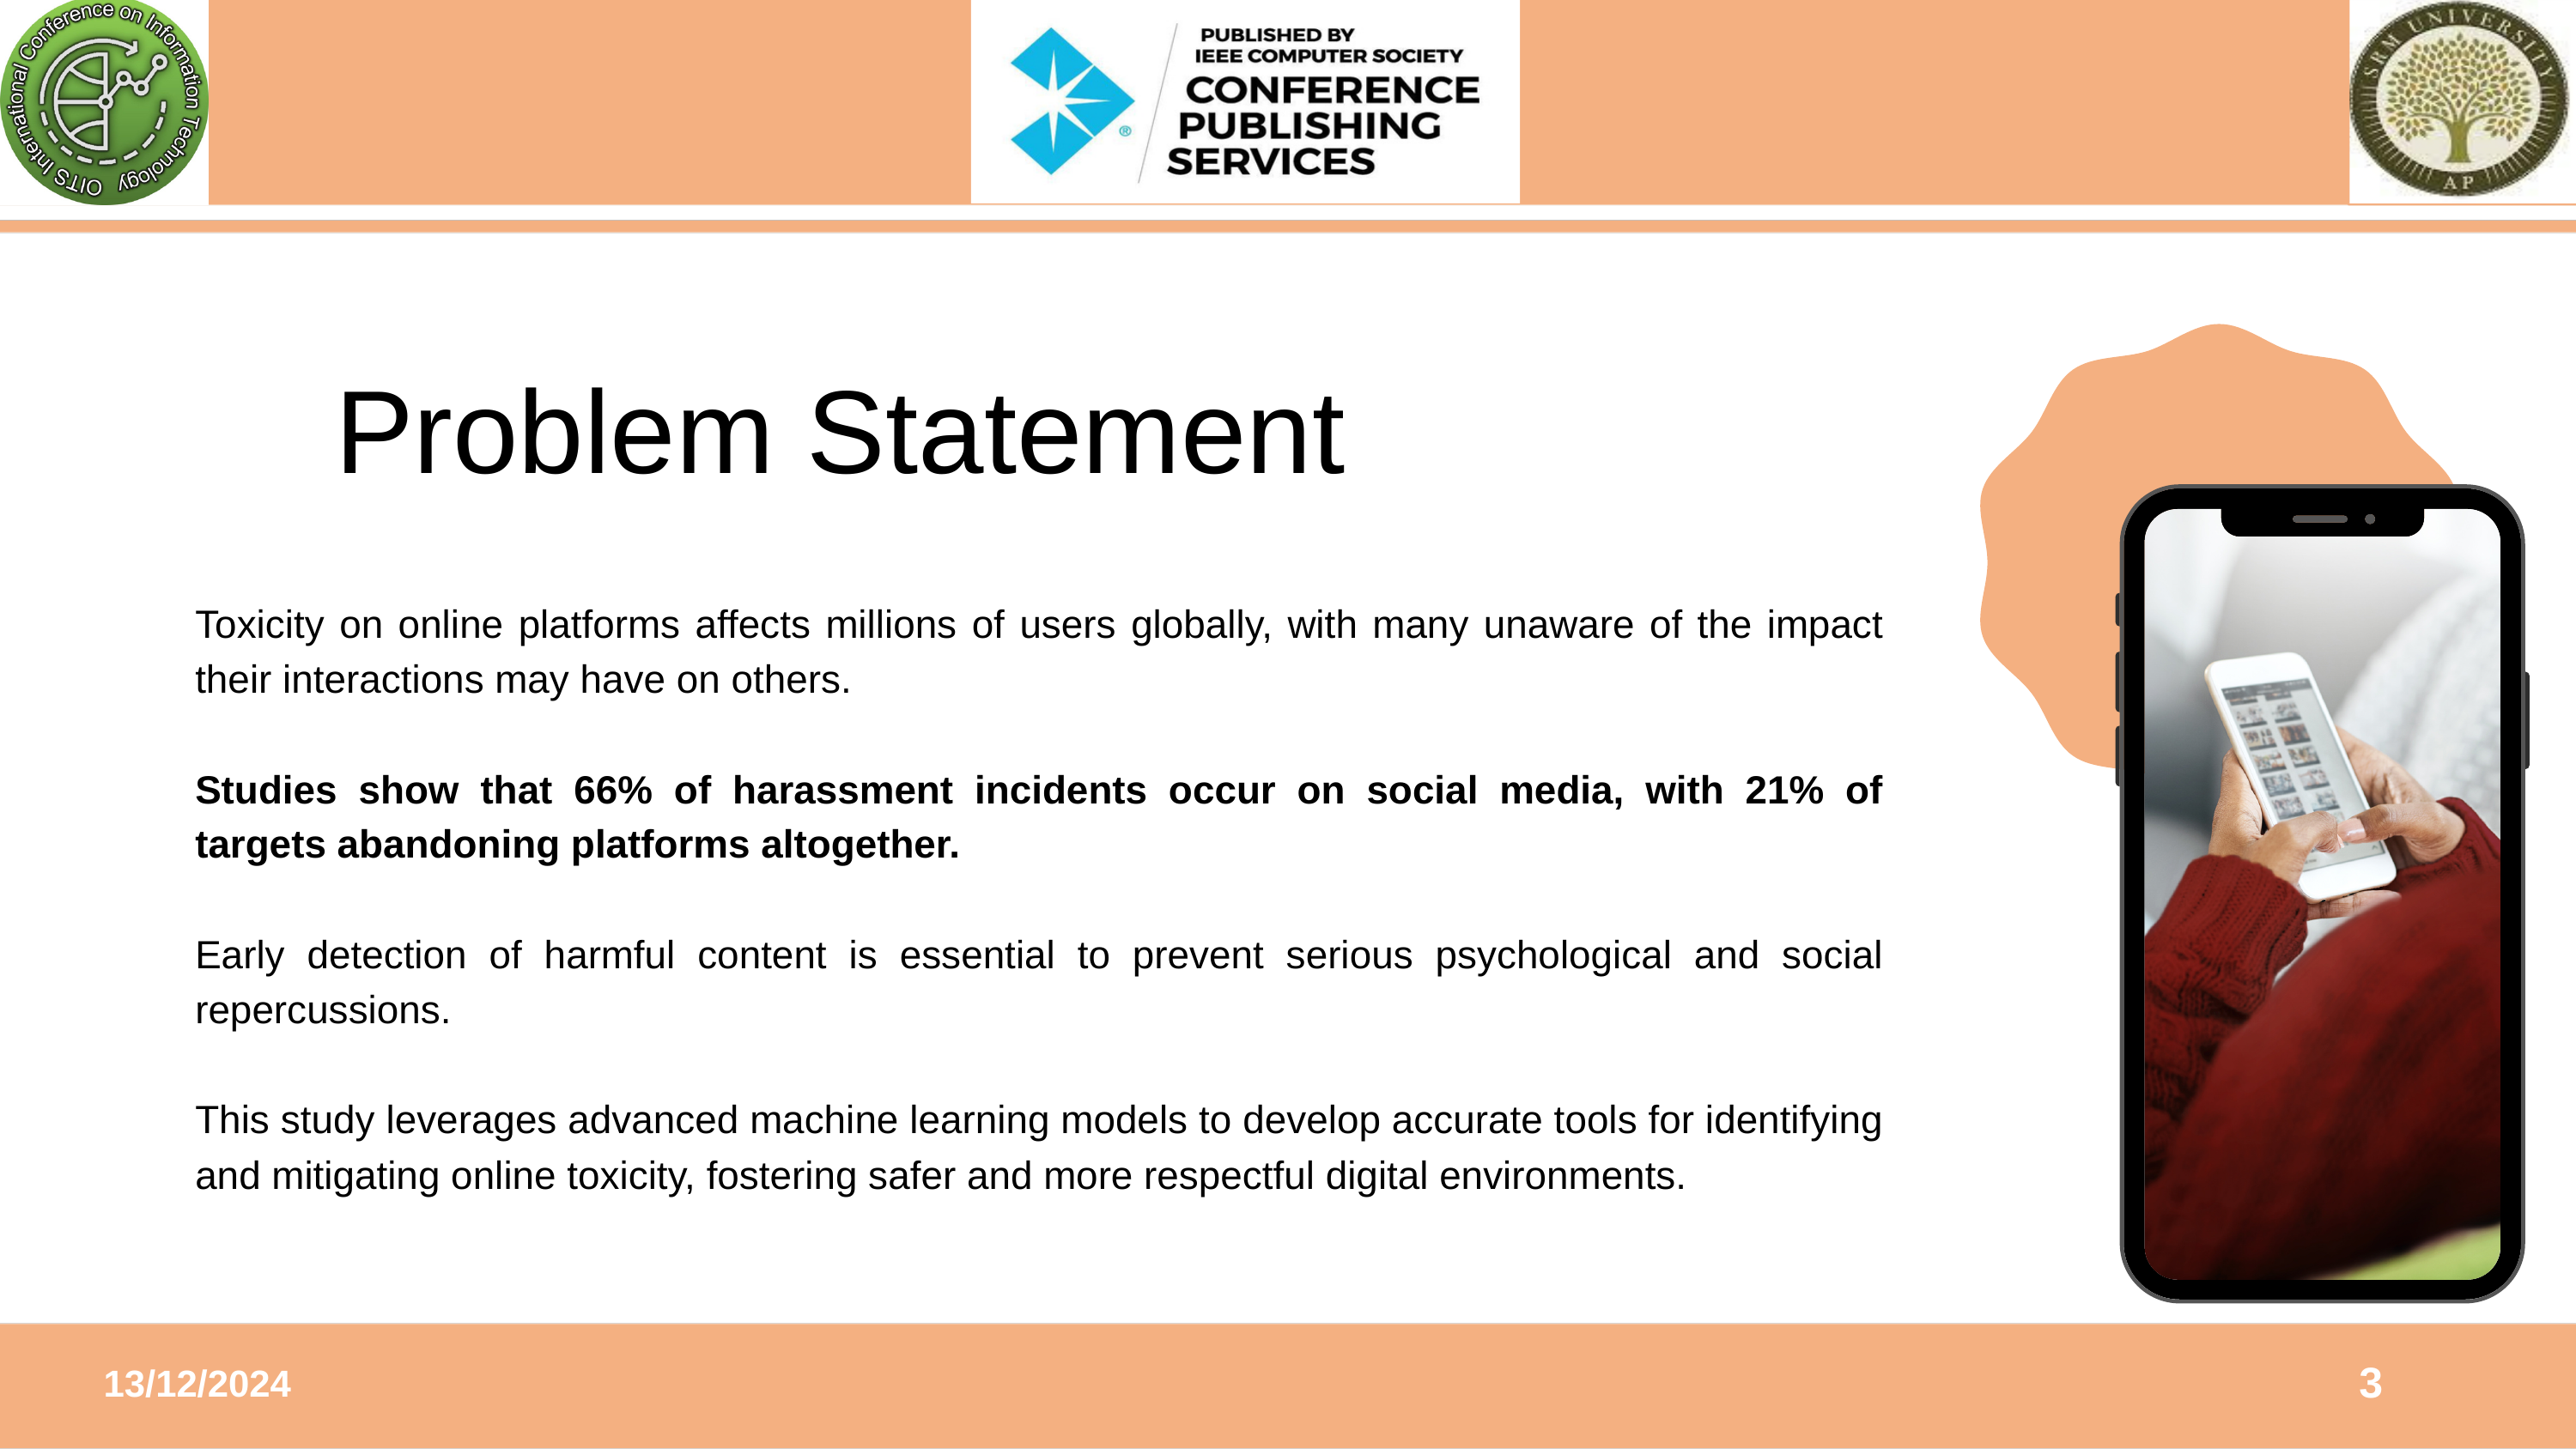

Problem Statement

Toxicity on online platforms affects millions of users globally, with many unaware of the impact their interactions may have on others.

Studies show that 66% of harassment incidents occur on social media, with 21% of targets abandoning platforms altogether.

Early detection of harmful content is essential to prevent serious psychological and social repercussions.

This study leverages advanced machine learning models to develop accurate tools for identifying and mitigating online toxicity, fostering safer and more respectful digital environments.

3
13/12/2024